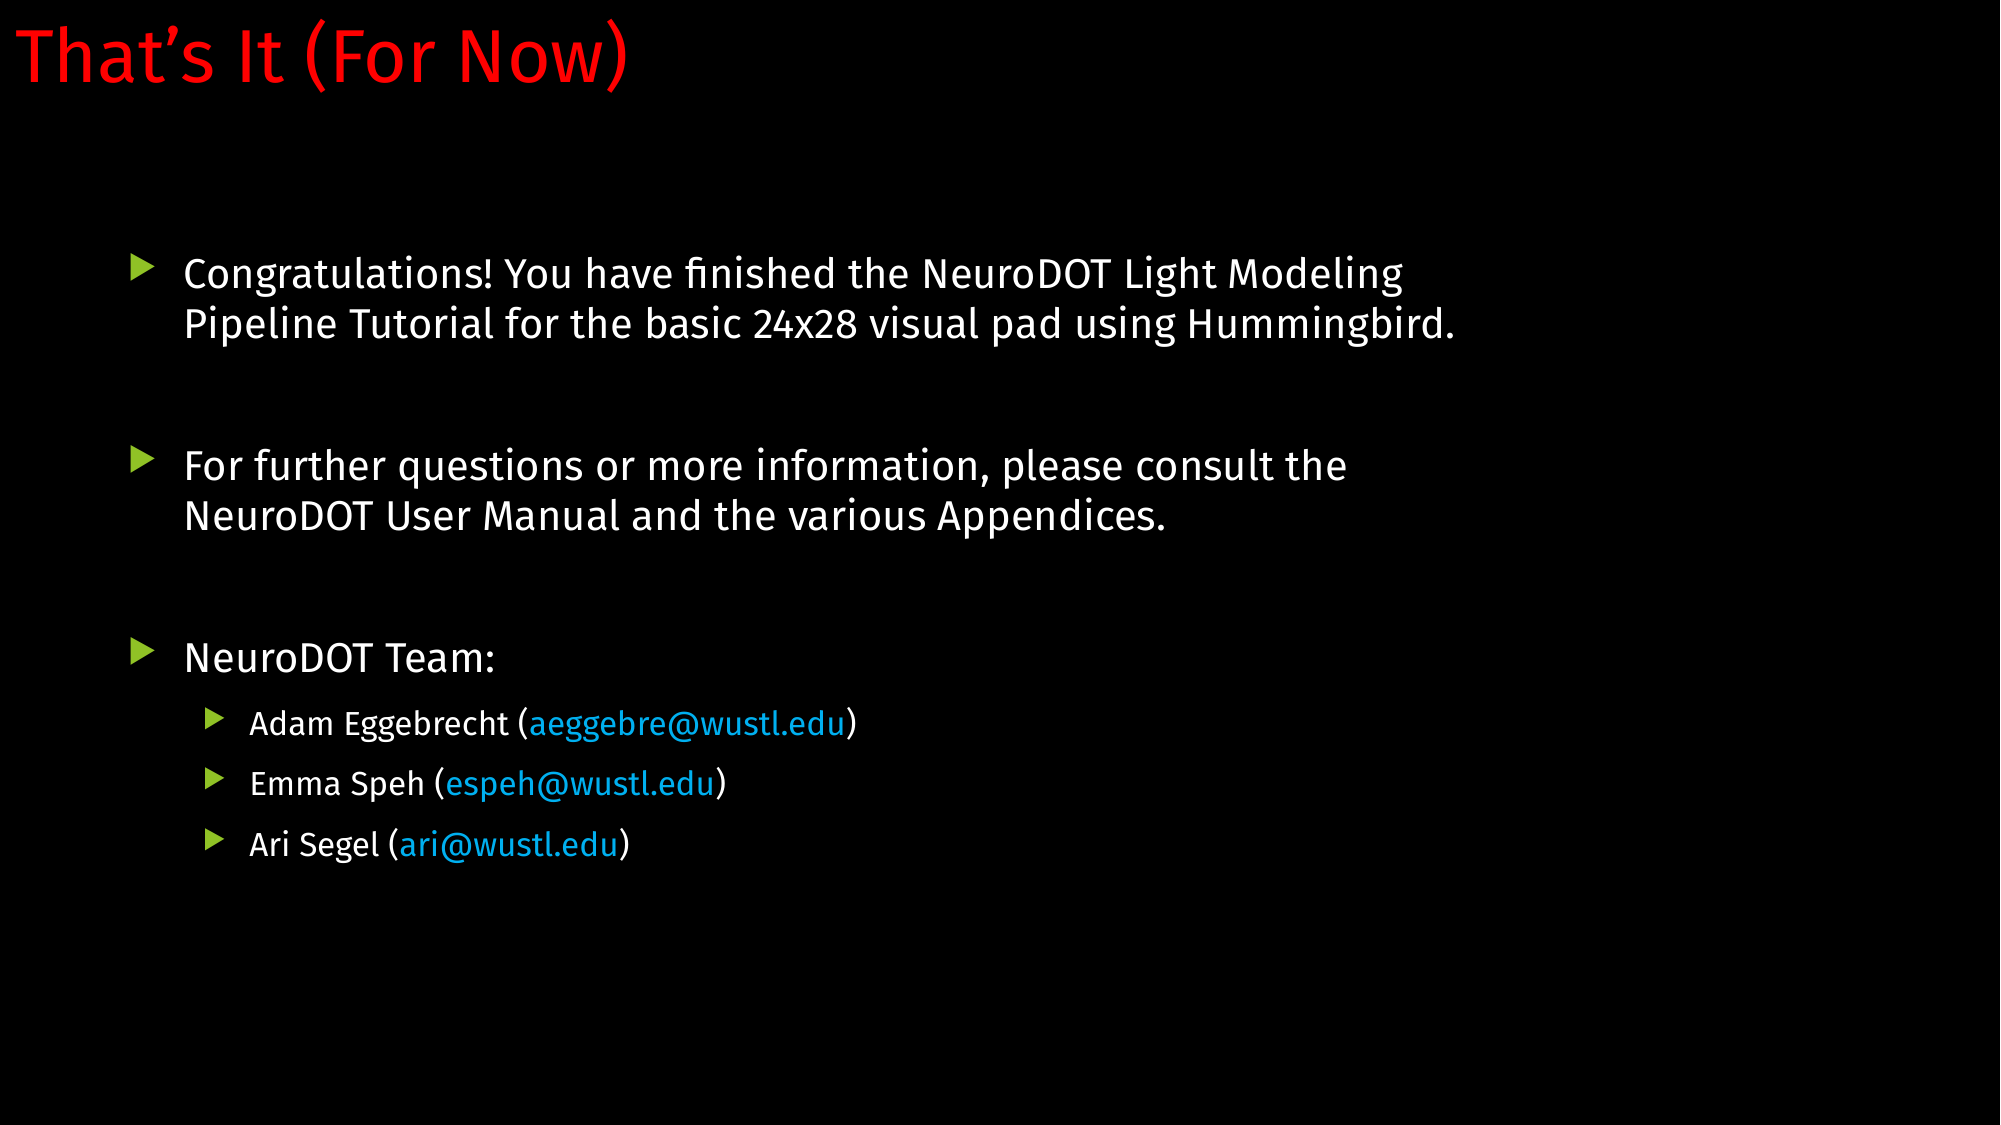

# That’s It (For Now)
38
Congratulations! You have finished the NeuroDOT Light Modeling Pipeline Tutorial for the basic 24x28 visual pad using Hummingbird.

For further questions or more information, please consult the NeuroDOT User Manual and the various Appendices.

NeuroDOT Team:
Adam Eggebrecht (aeggebre@wustl.edu)
Emma Speh (espeh@wustl.edu)
Ari Segel (ari@wustl.edu)